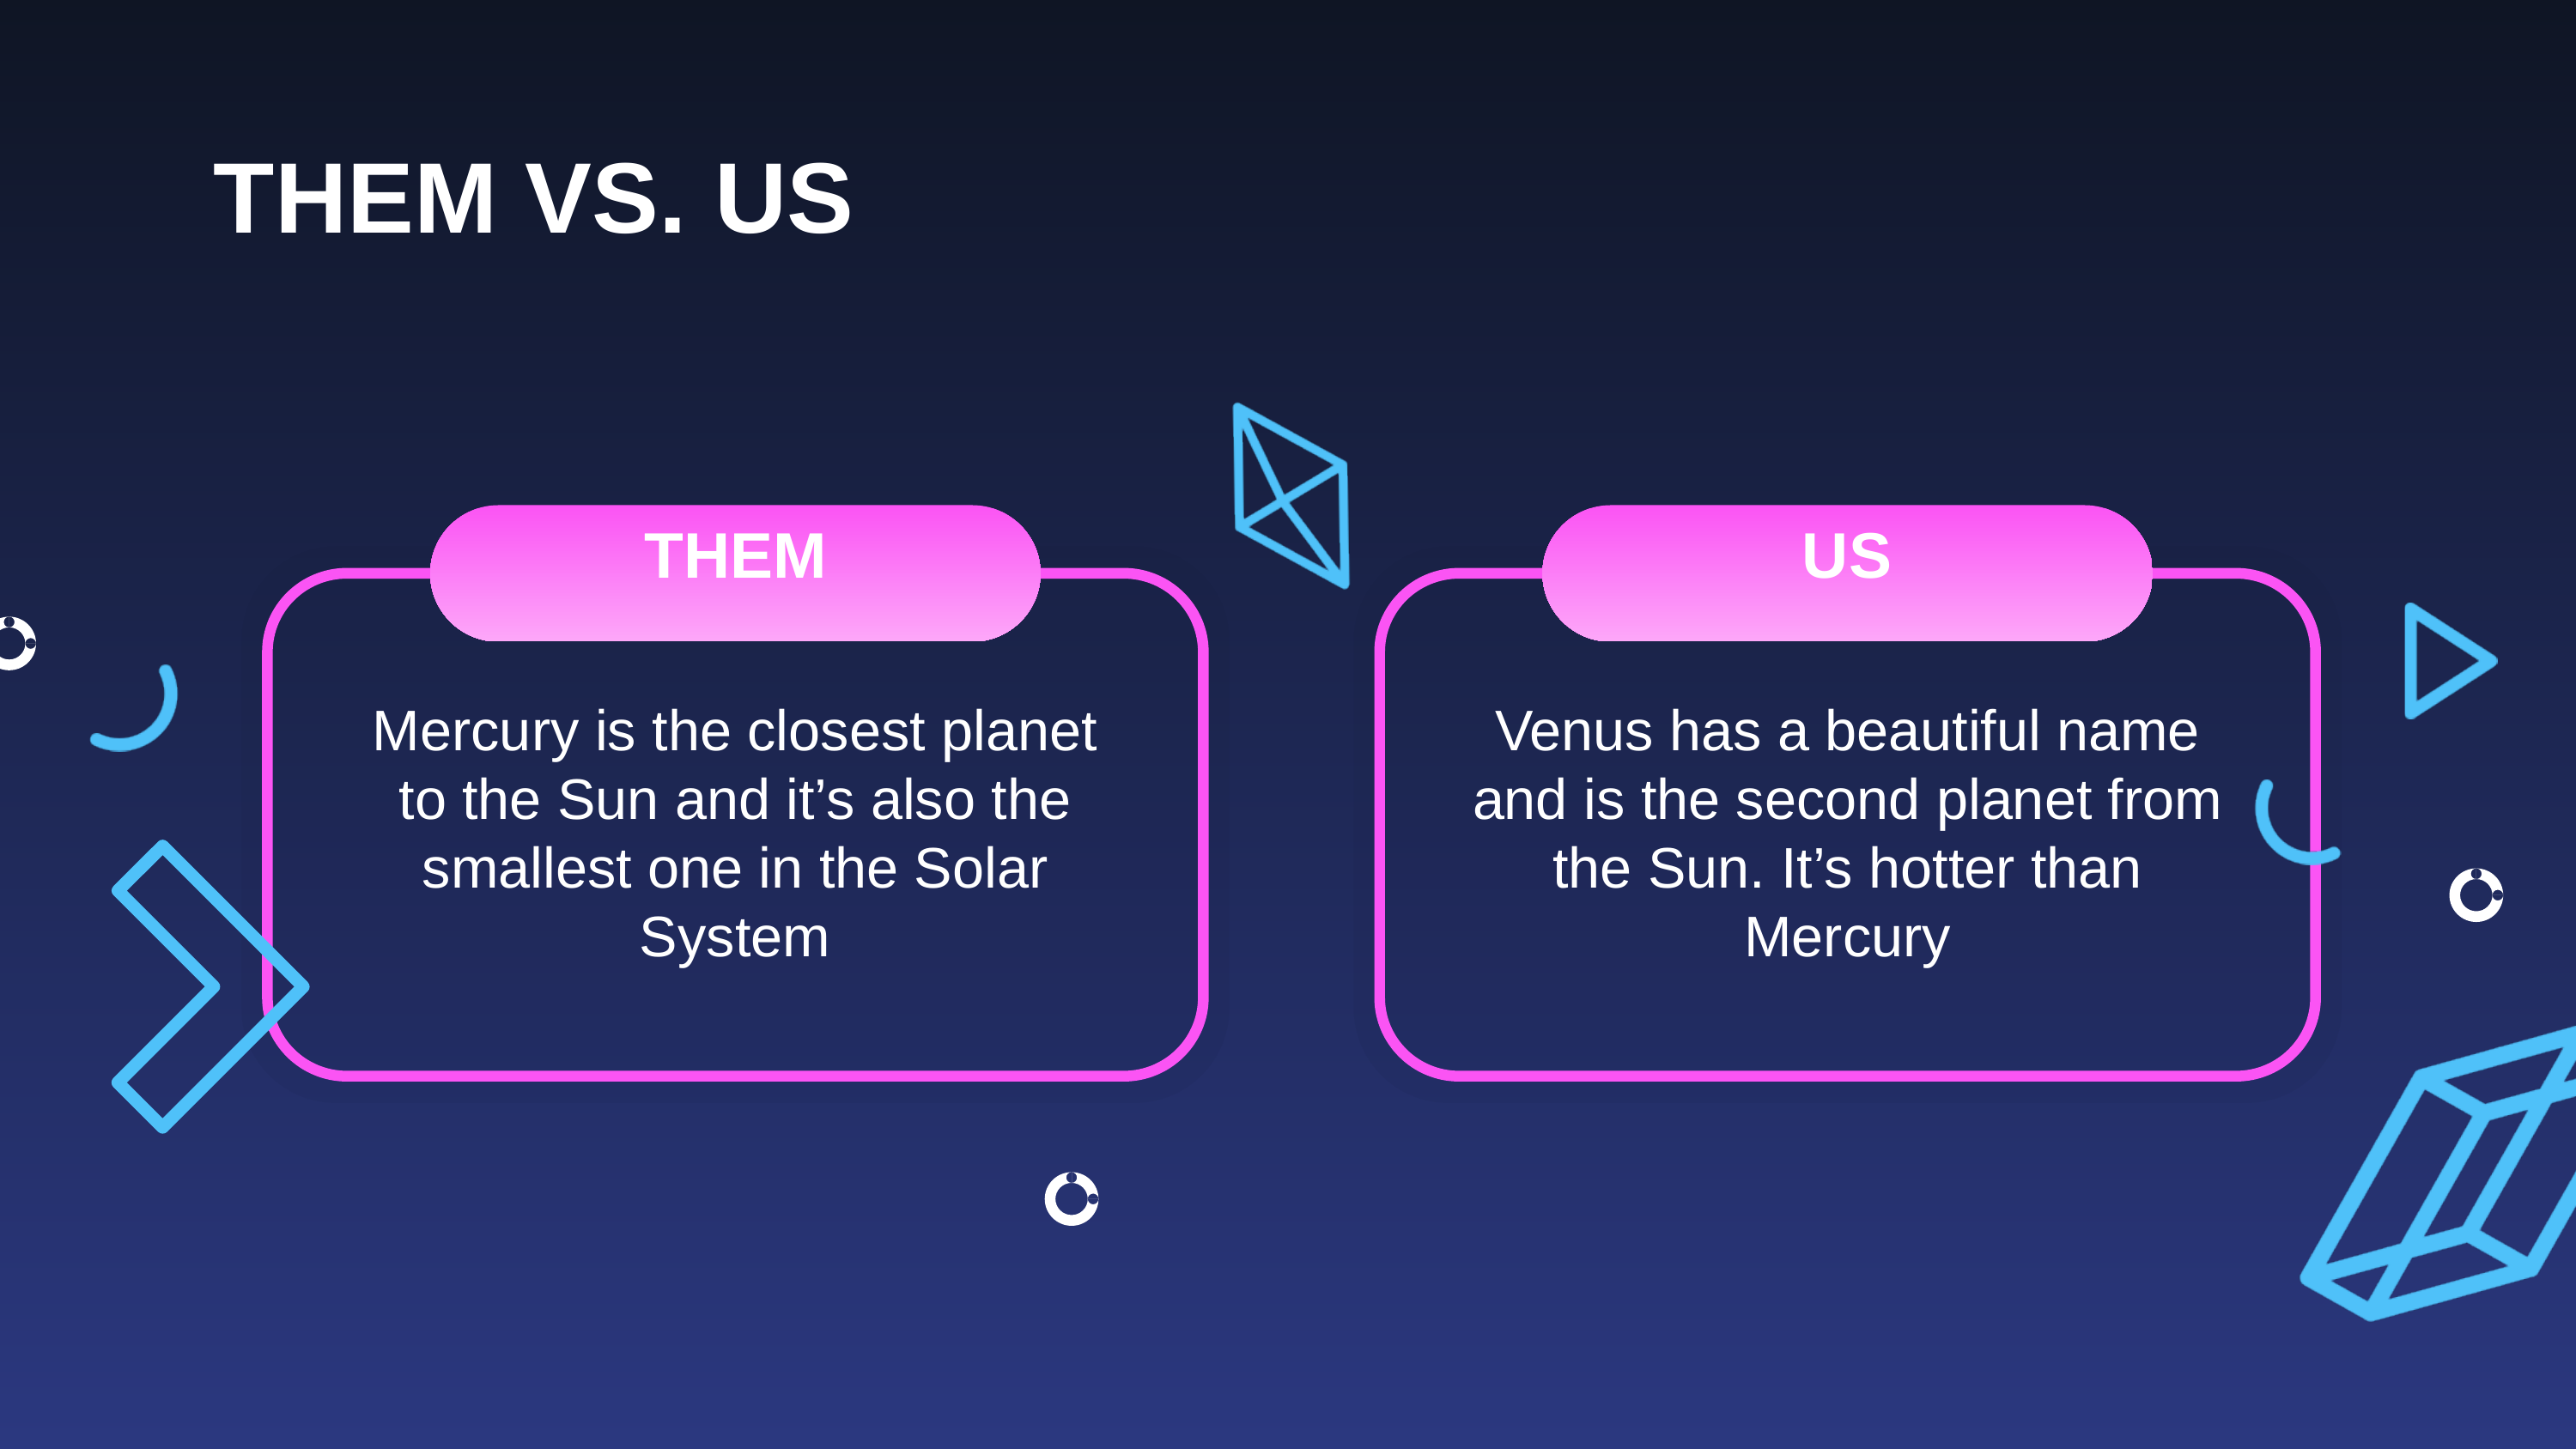

THEM VS. US

THEM
US

Mercury is the closest planet to the Sun and it’s also the smallest one in the Solar System
Venus has a beautiful name and is the second planet from the Sun. It’s hotter than Mercury